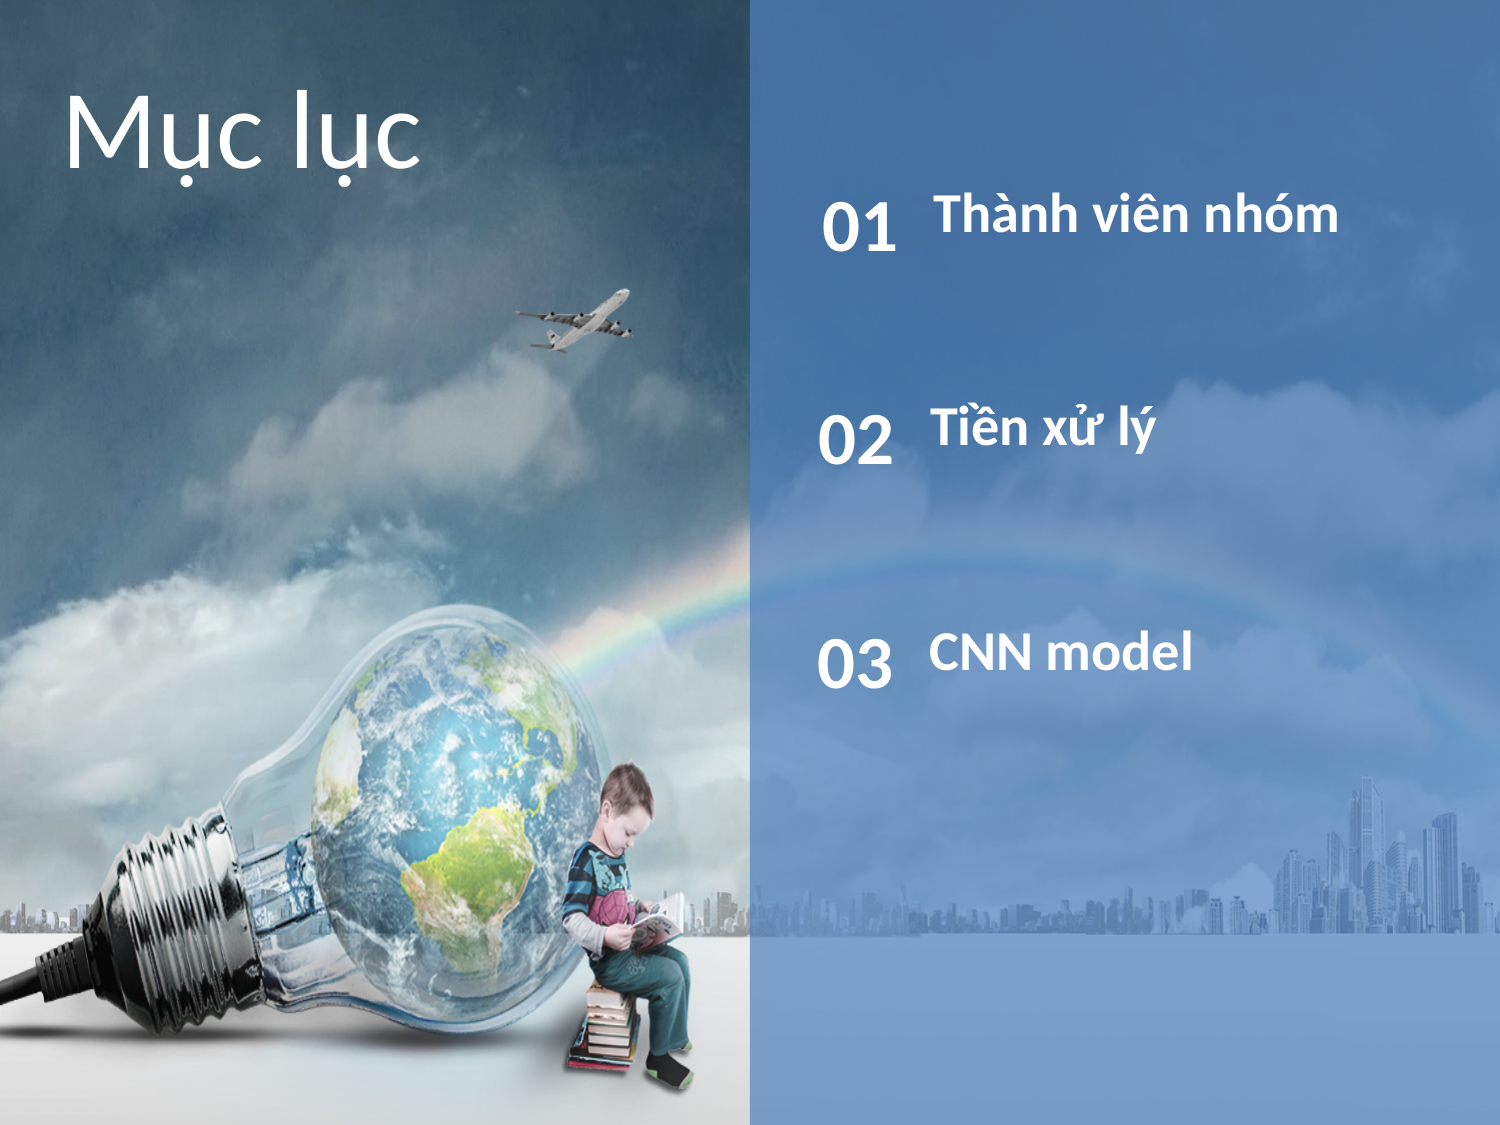

Mục lục
01
Thành viên nhóm
02
Tiền xử lý
03
CNN model